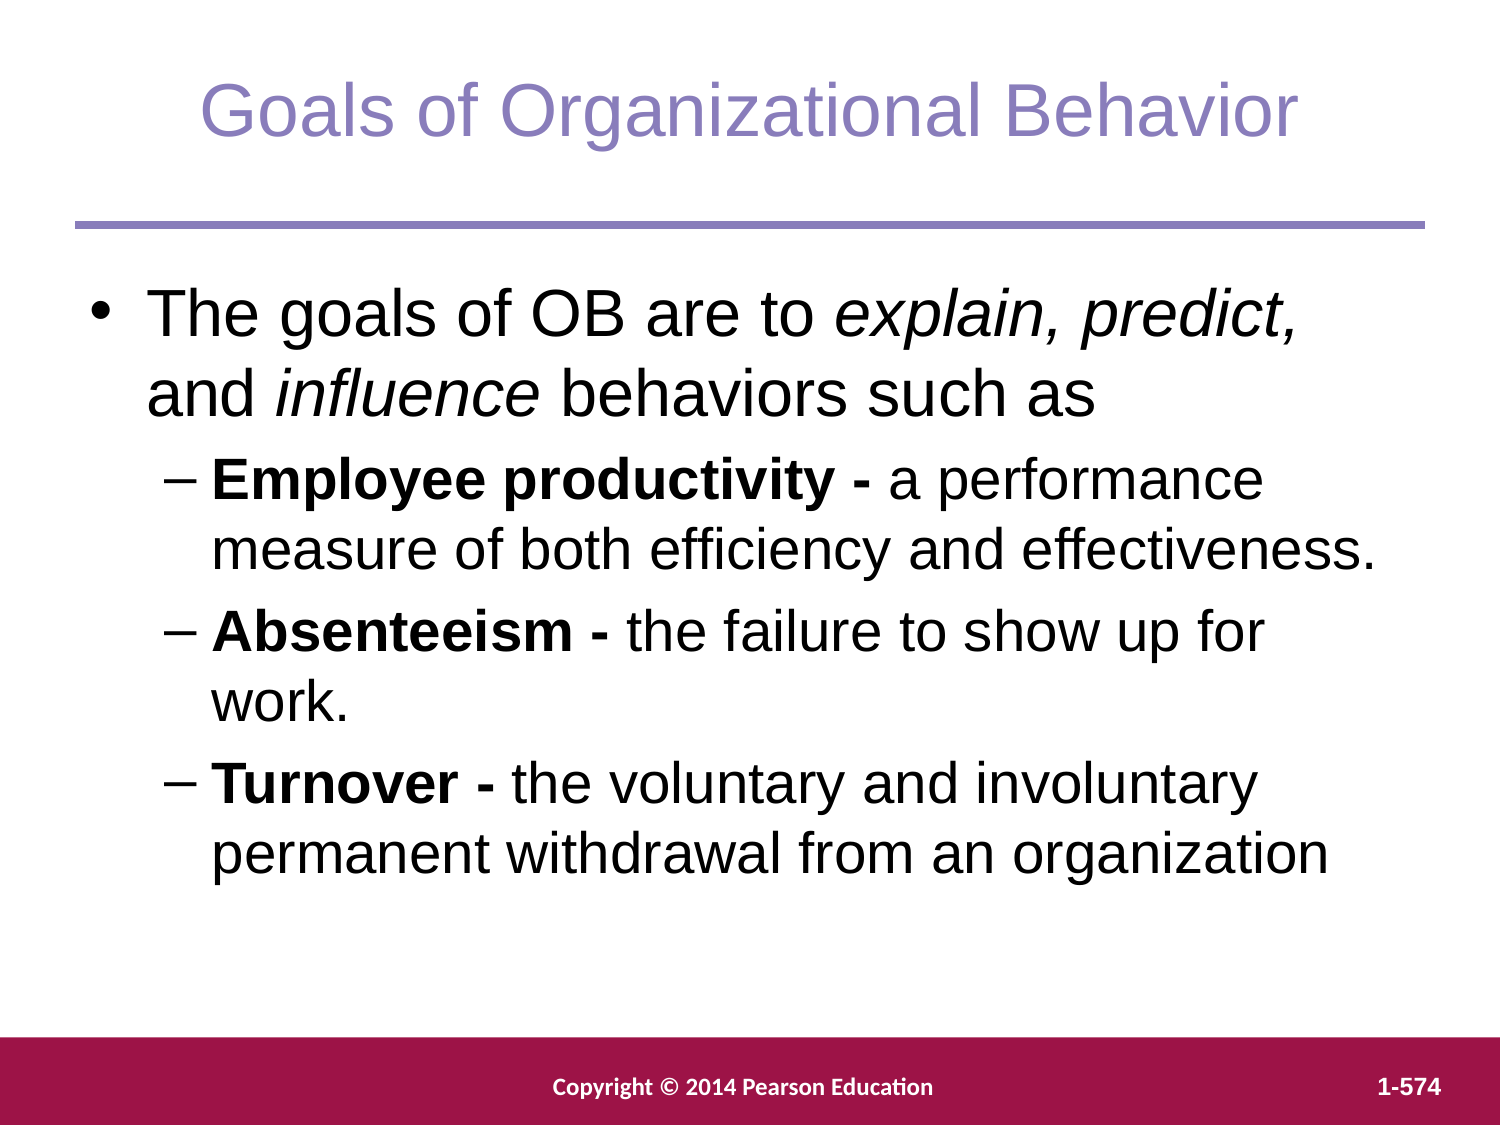

Goals of Organizational Behavior
The goals of OB are to explain, predict, and influence behaviors such as
Employee productivity - a performance measure of both efficiency and effectiveness.
Absenteeism - the failure to show up for work.
Turnover - the voluntary and involuntary permanent withdrawal from an organization